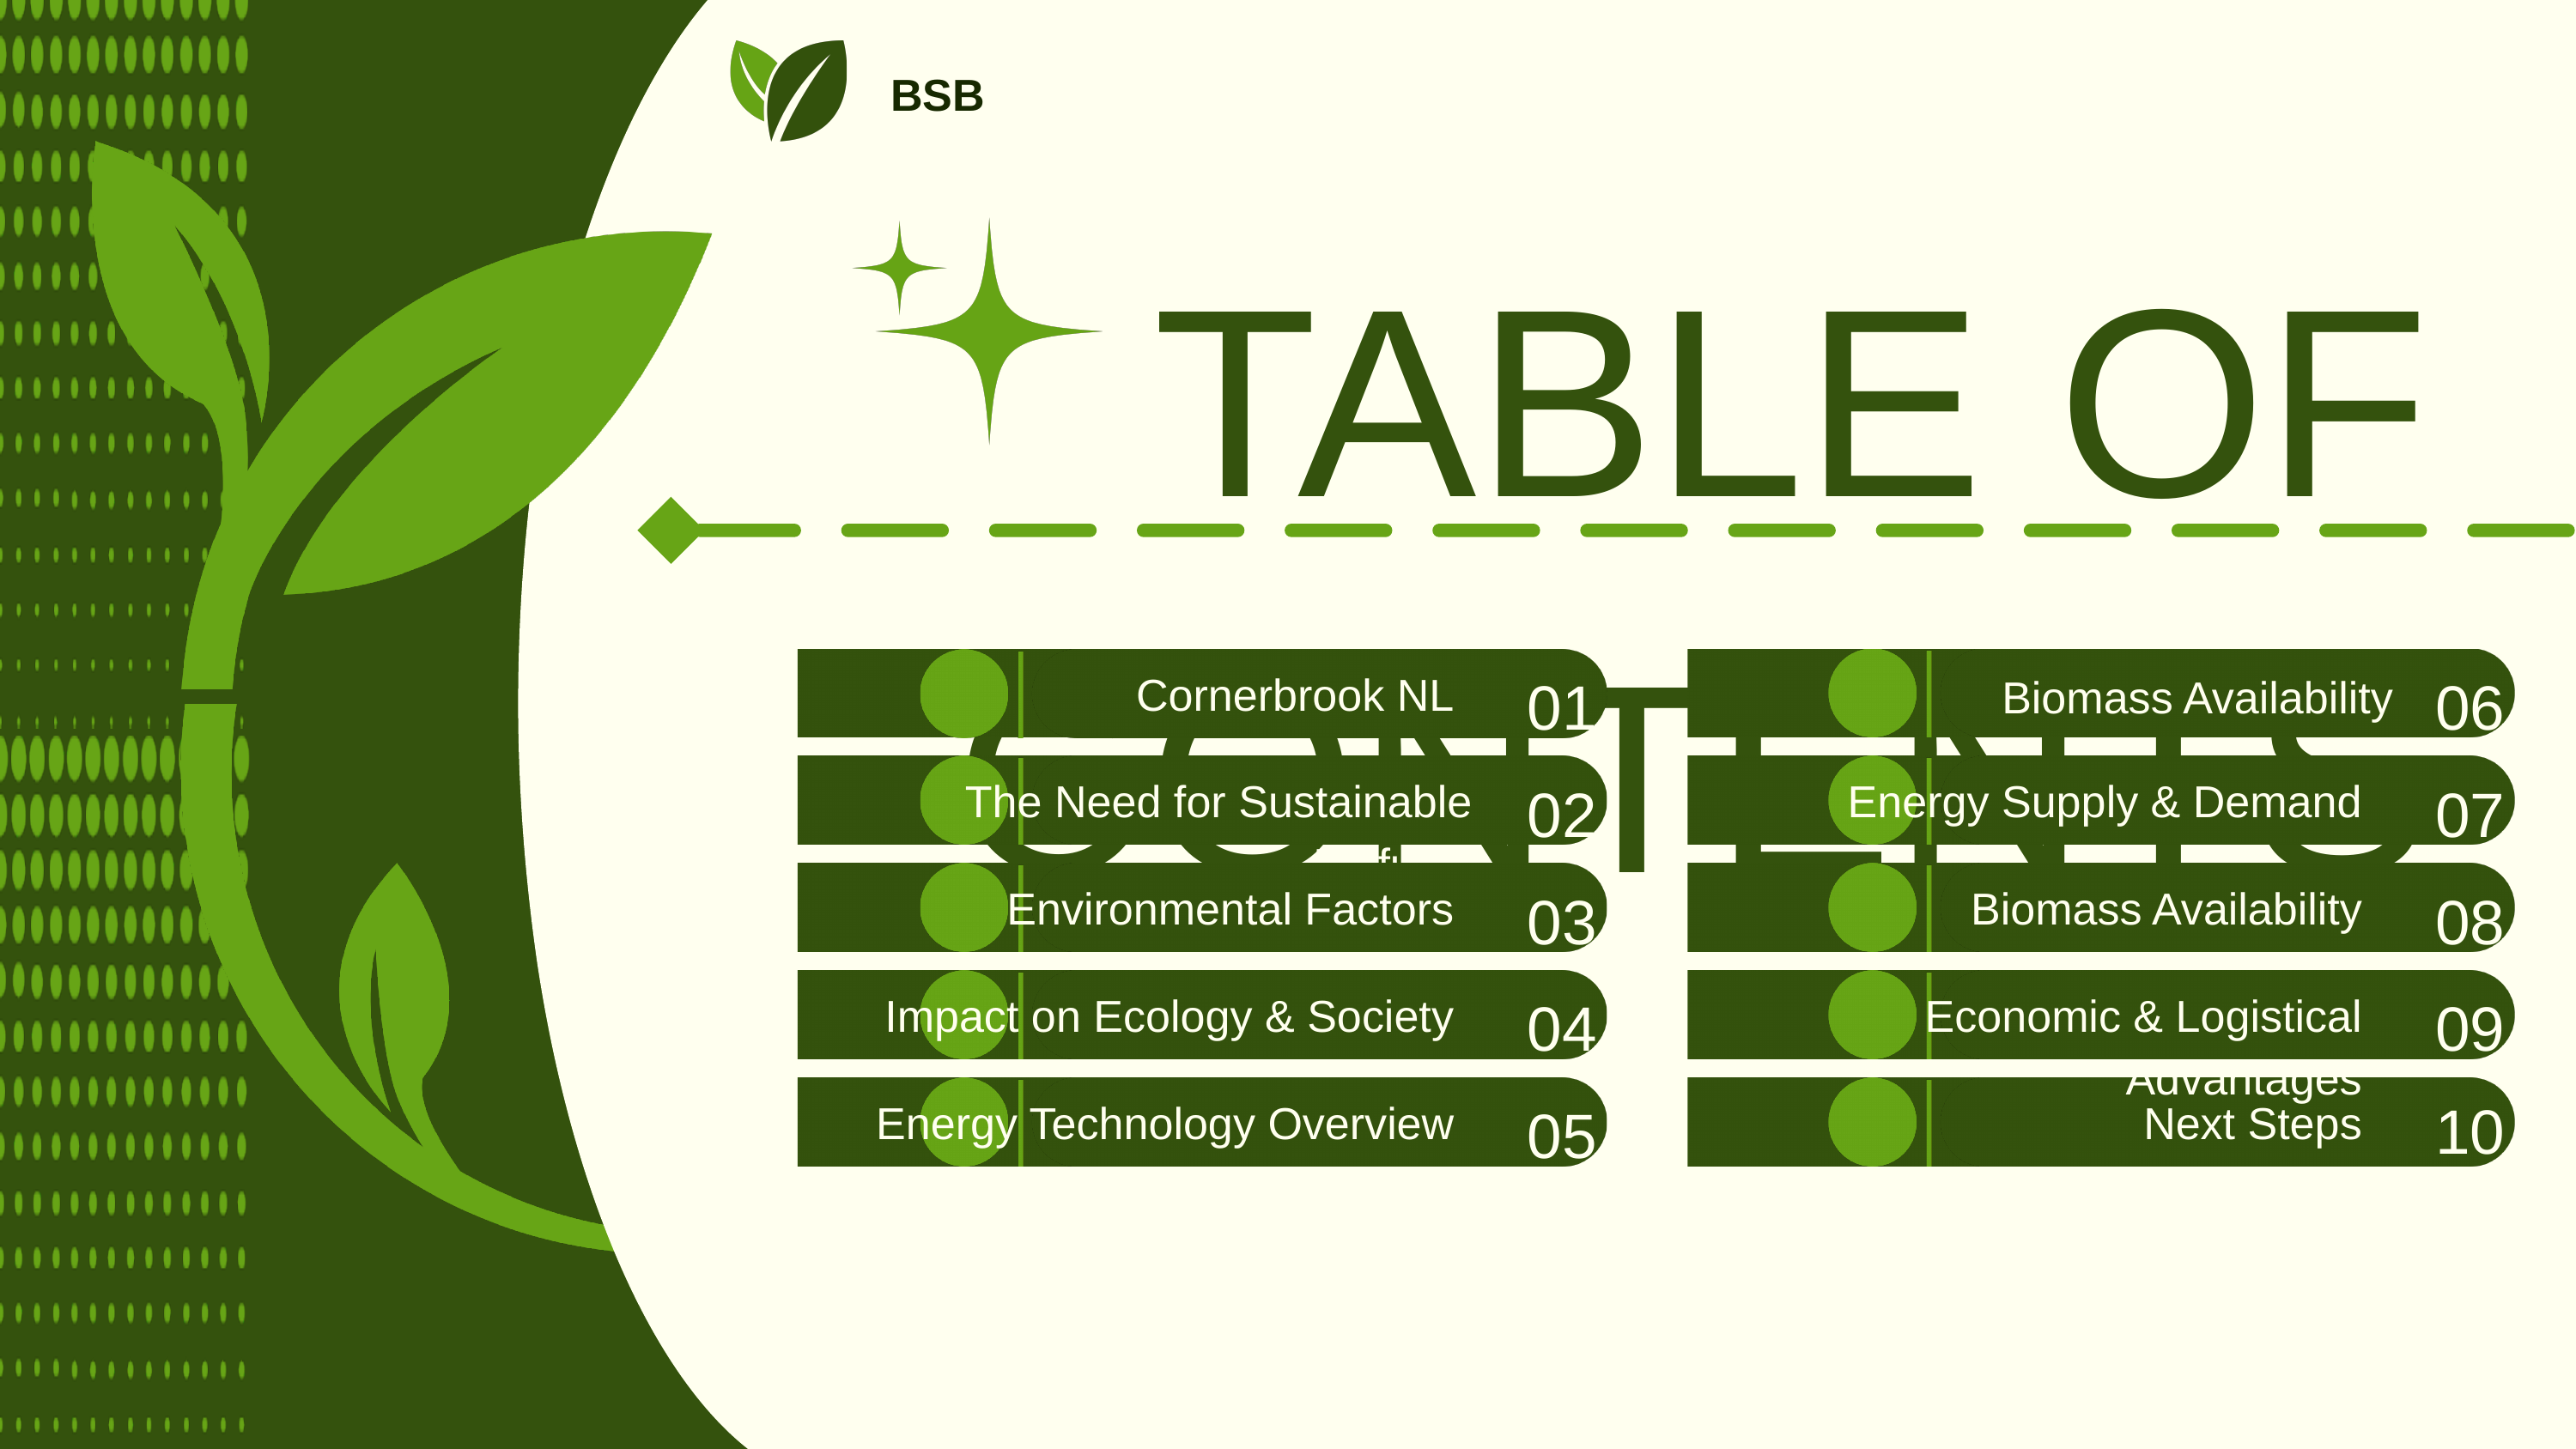

BSB

TABLE OF CONTENTS

06
01
Cornerbrook NL
Biomass Availability

07
02
The Need for Sustainable Biofuels

Energy Supply & Demand

08
03
Biomass Availability
Environmental Factors

09
04
Economic & Logistical Advantages
Impact on Ecology & Society

10
05
Next Steps

Energy Technology Overview